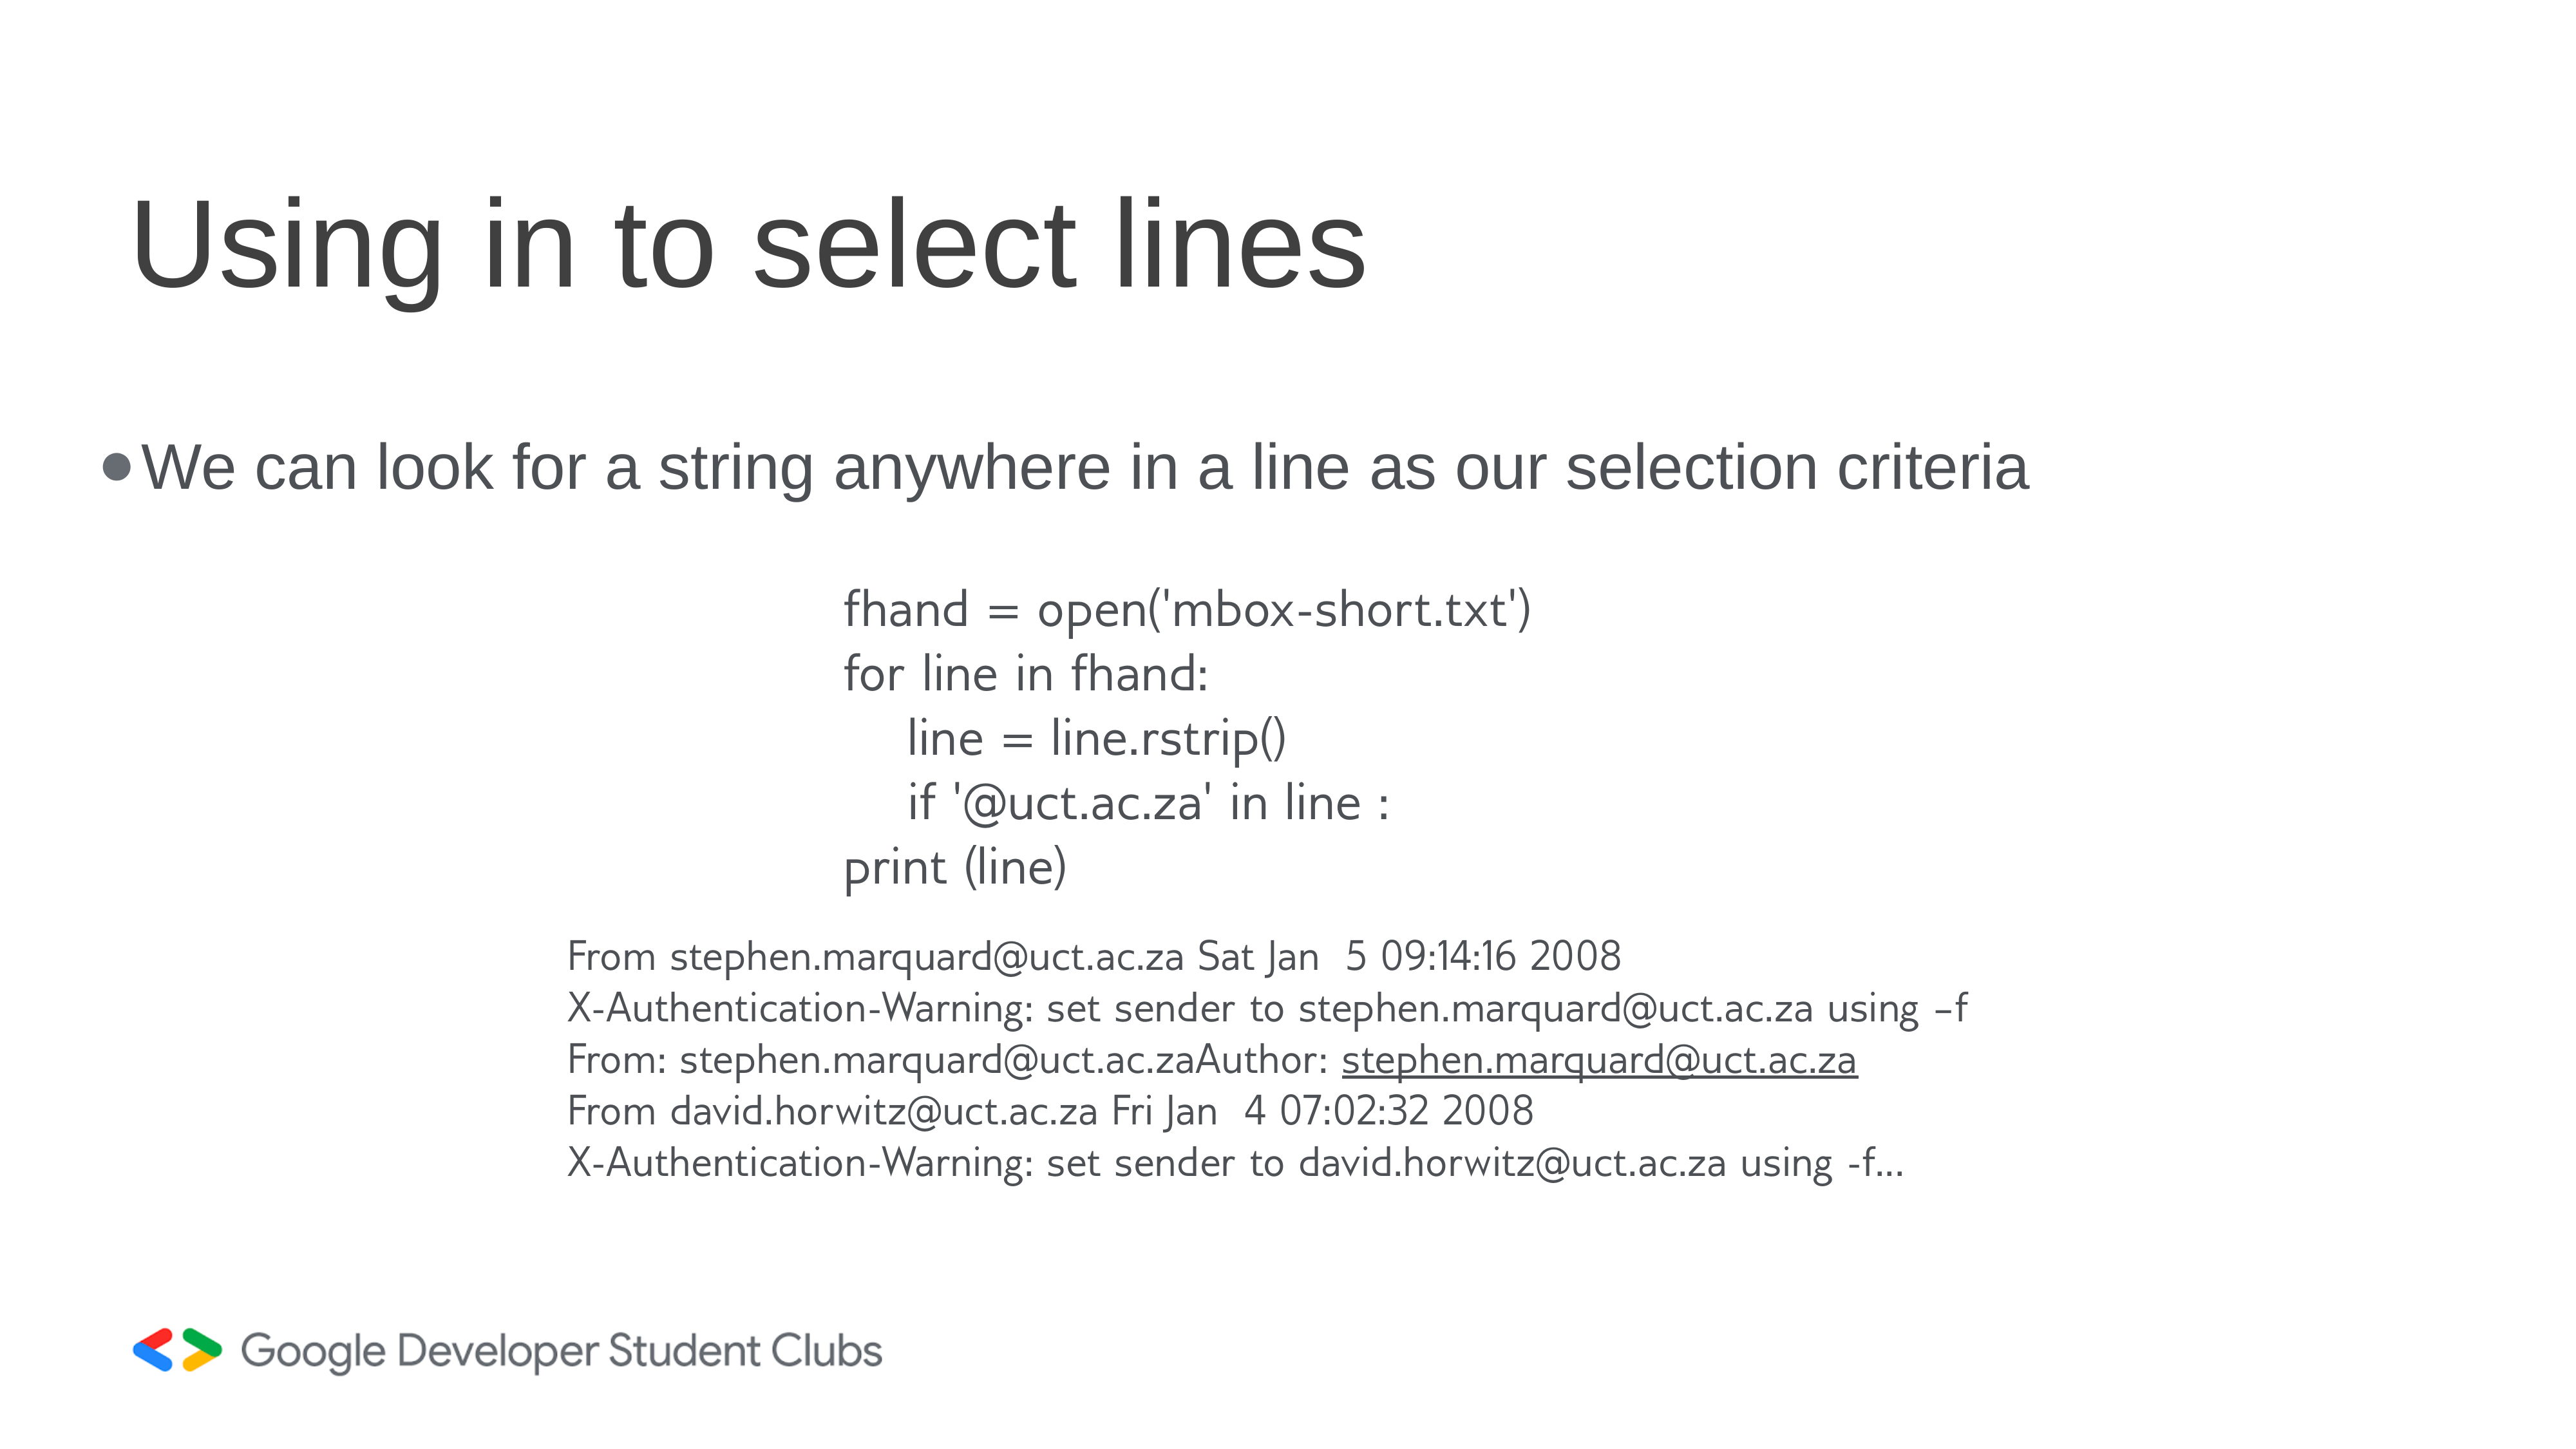

# Using in to select lines
We can look for a string anywhere in a line as our selection criteria
fhand = open('mbox-short.txt')
for line in fhand:
    line = line.rstrip()
    if '@uct.ac.za' in line :
print (line)
From stephen.marquard@uct.ac.za Sat Jan  5 09:14:16 2008
X-Authentication-Warning: set sender to stephen.marquard@uct.ac.za using –f
From: stephen.marquard@uct.ac.zaAuthor: stephen.marquard@uct.ac.za
From david.horwitz@uct.ac.za Fri Jan  4 07:02:32 2008
X-Authentication-Warning: set sender to david.horwitz@uct.ac.za using -f...